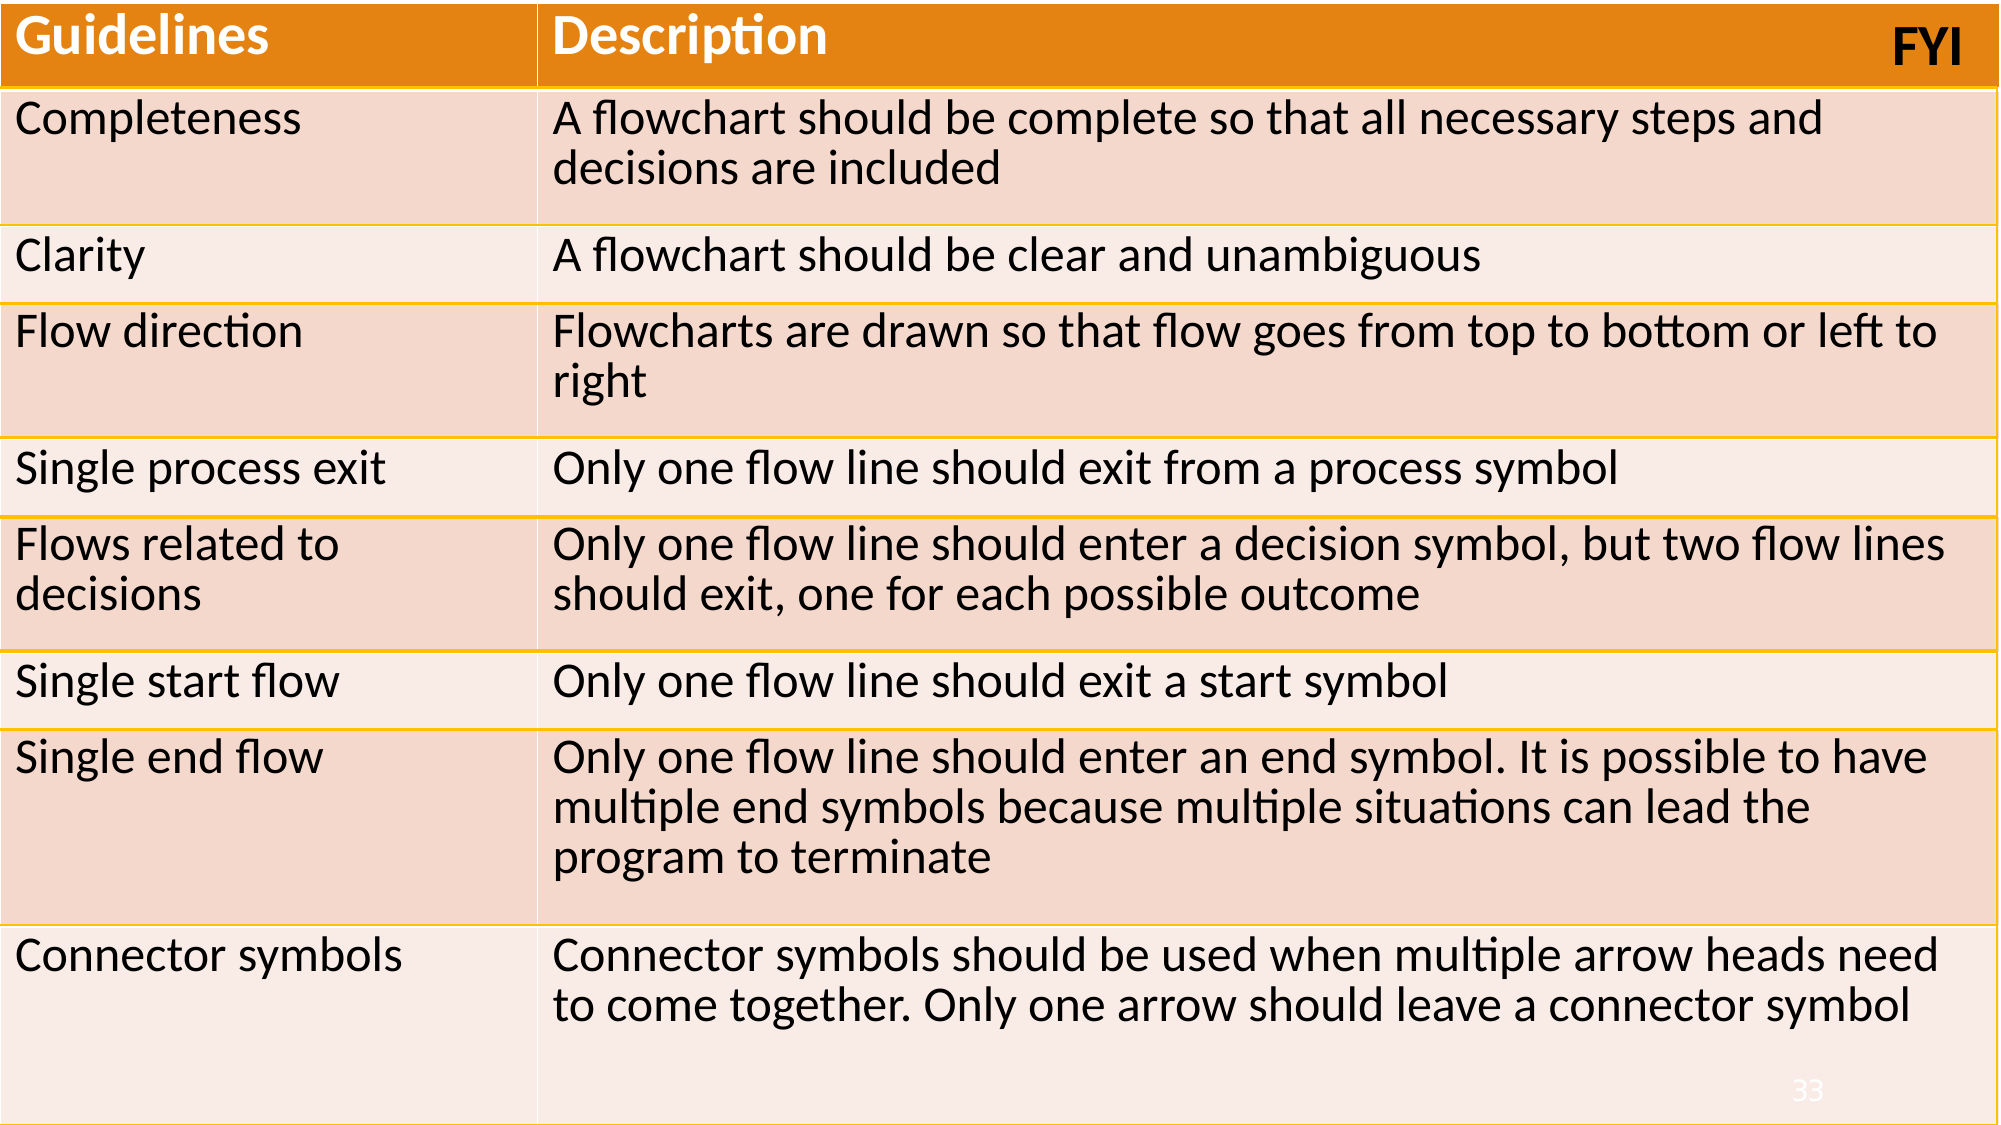

FYI
| Guidelines | Description |
| --- | --- |
| Completeness | A flowchart should be complete so that all necessary steps and decisions are included |
| Clarity | A flowchart should be clear and unambiguous |
| Flow direction | Flowcharts are drawn so that flow goes from top to bottom or left to right |
| Single process exit | Only one flow line should exit from a process symbol |
| Flows related to decisions | Only one flow line should enter a decision symbol, but two flow lines should exit, one for each possible outcome |
| Single start flow | Only one flow line should exit a start symbol |
| Single end flow | Only one flow line should enter an end symbol. It is possible to have multiple end symbols because multiple situations can lead the program to terminate |
| Connector symbols | Connector symbols should be used when multiple arrow heads need to come together. Only one arrow should leave a connector symbol |

33